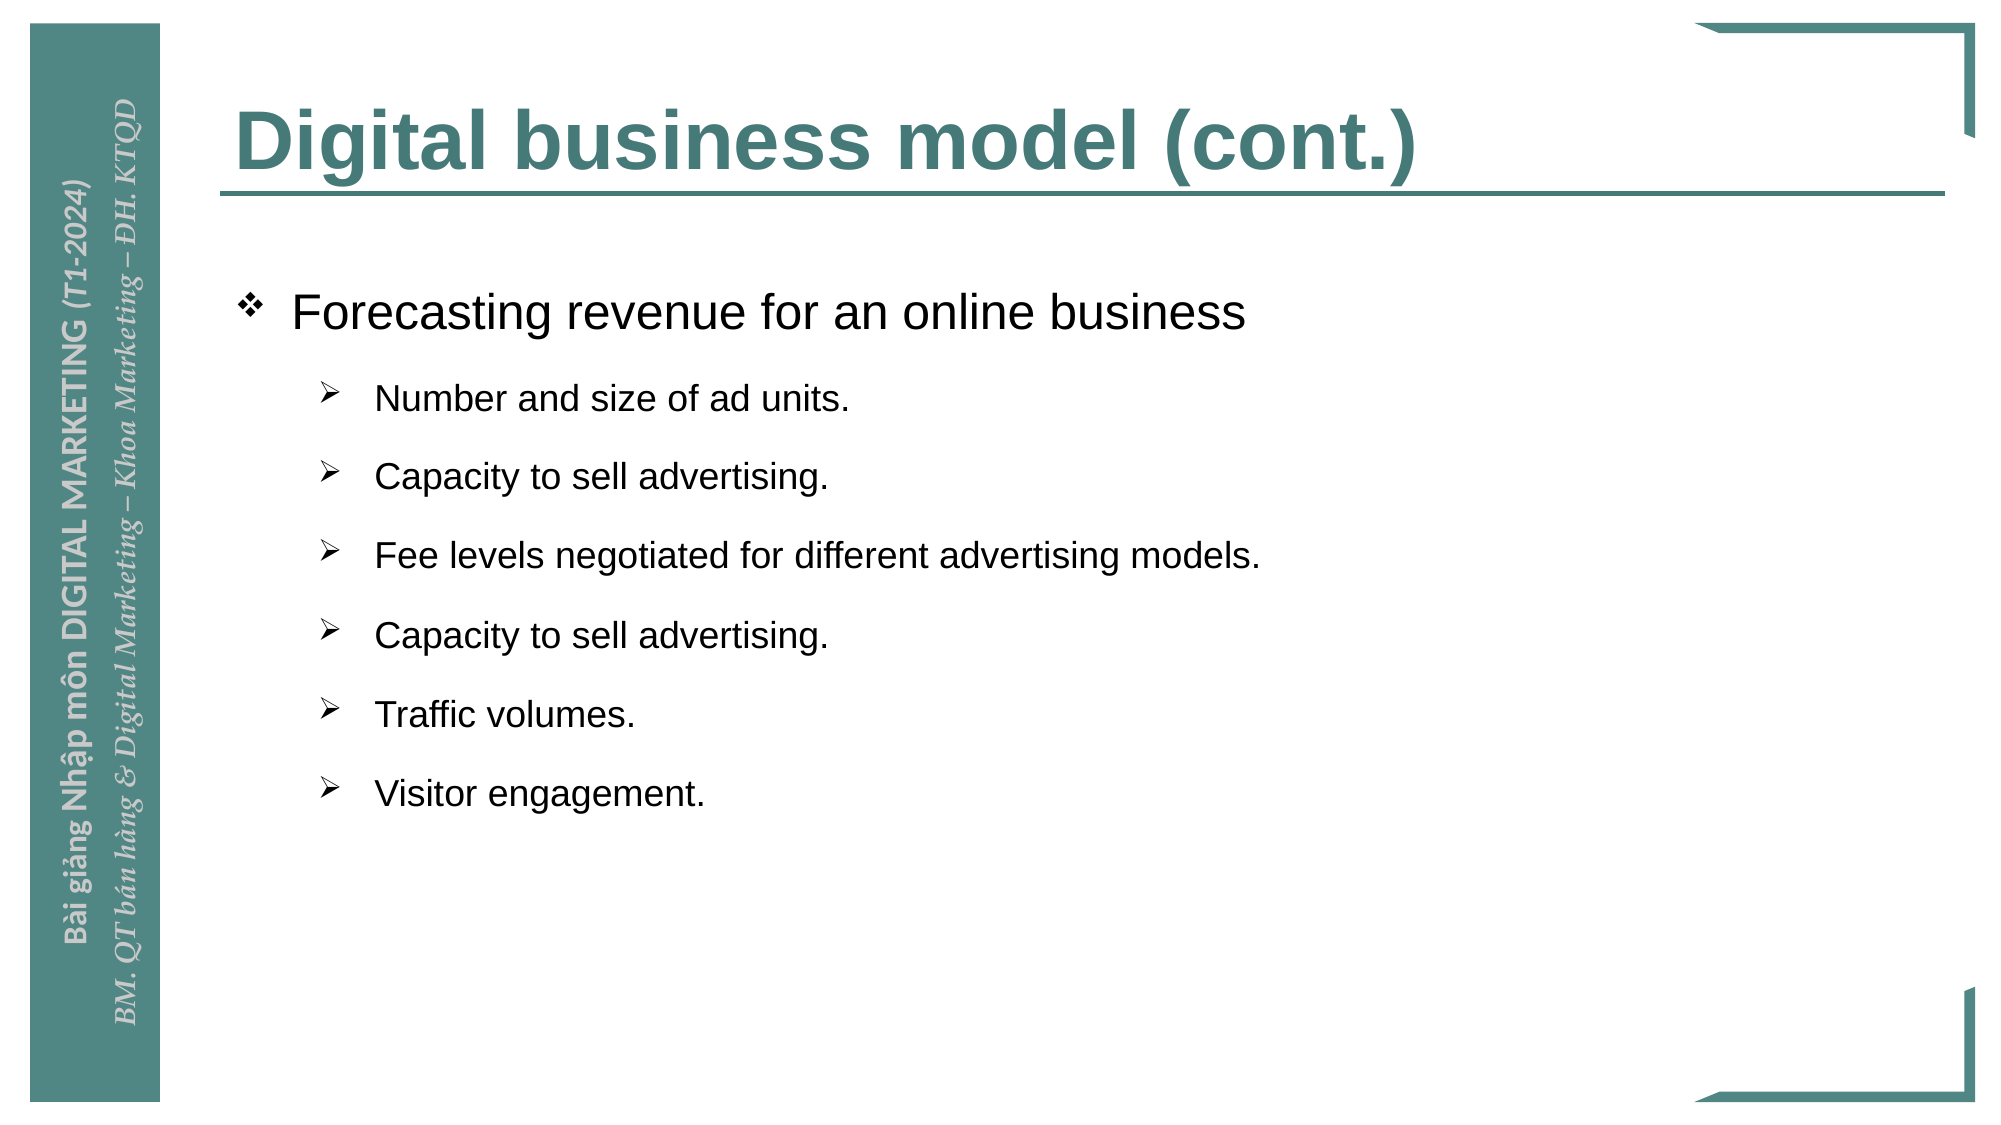

# Digital business model (cont.)
Forecasting revenue for an online business
Number and size of ad units.
Capacity to sell advertising.
Fee levels negotiated for different advertising models.
Capacity to sell advertising.
Traffic volumes.
Visitor engagement.